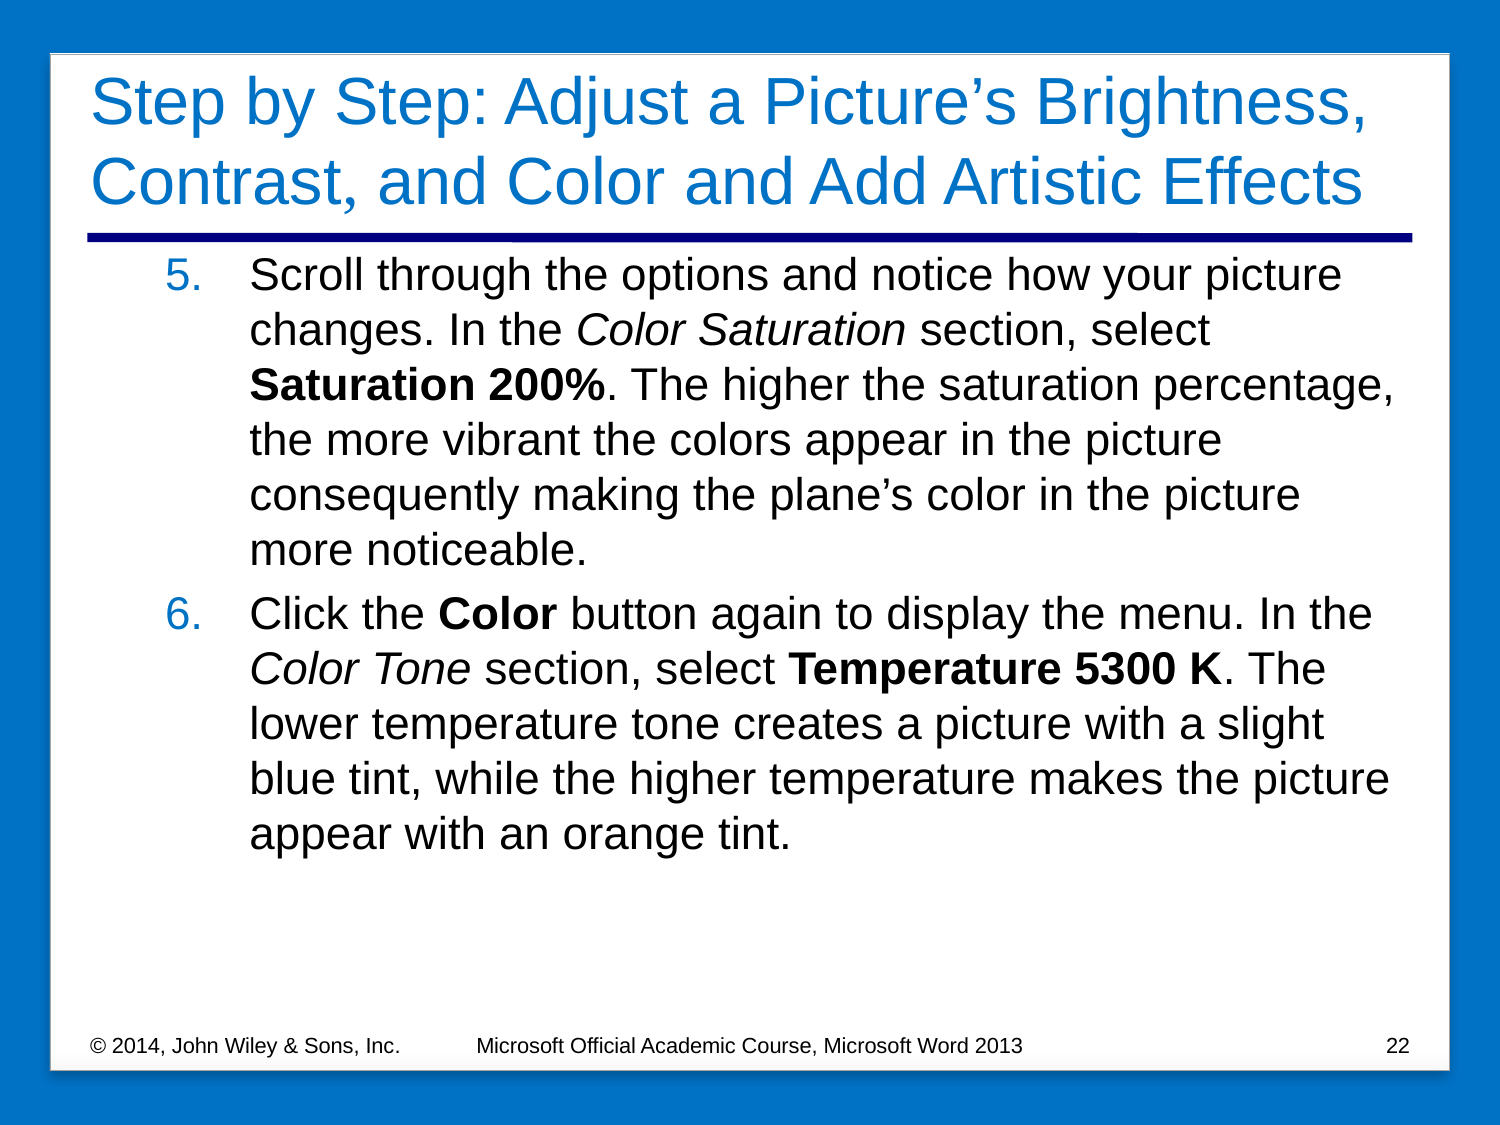

# Step by Step: Adjust a Picture’s Brightness, Contrast, and Color and Add Artistic Effects
Scroll through the options and notice how your picture changes. In the Color Saturation section, select Saturation 200%. The higher the saturation percentage, the more vibrant the colors appear in the picture consequently making the plane’s color in the picture more noticeable.
Click the Color button again to display the menu. In the Color Tone section, select Temperature 5300 K. The lower temperature tone creates a picture with a slight blue tint, while the higher temperature makes the picture appear with an orange tint.
© 2014, John Wiley & Sons, Inc.
Microsoft Official Academic Course, Microsoft Word 2013
22